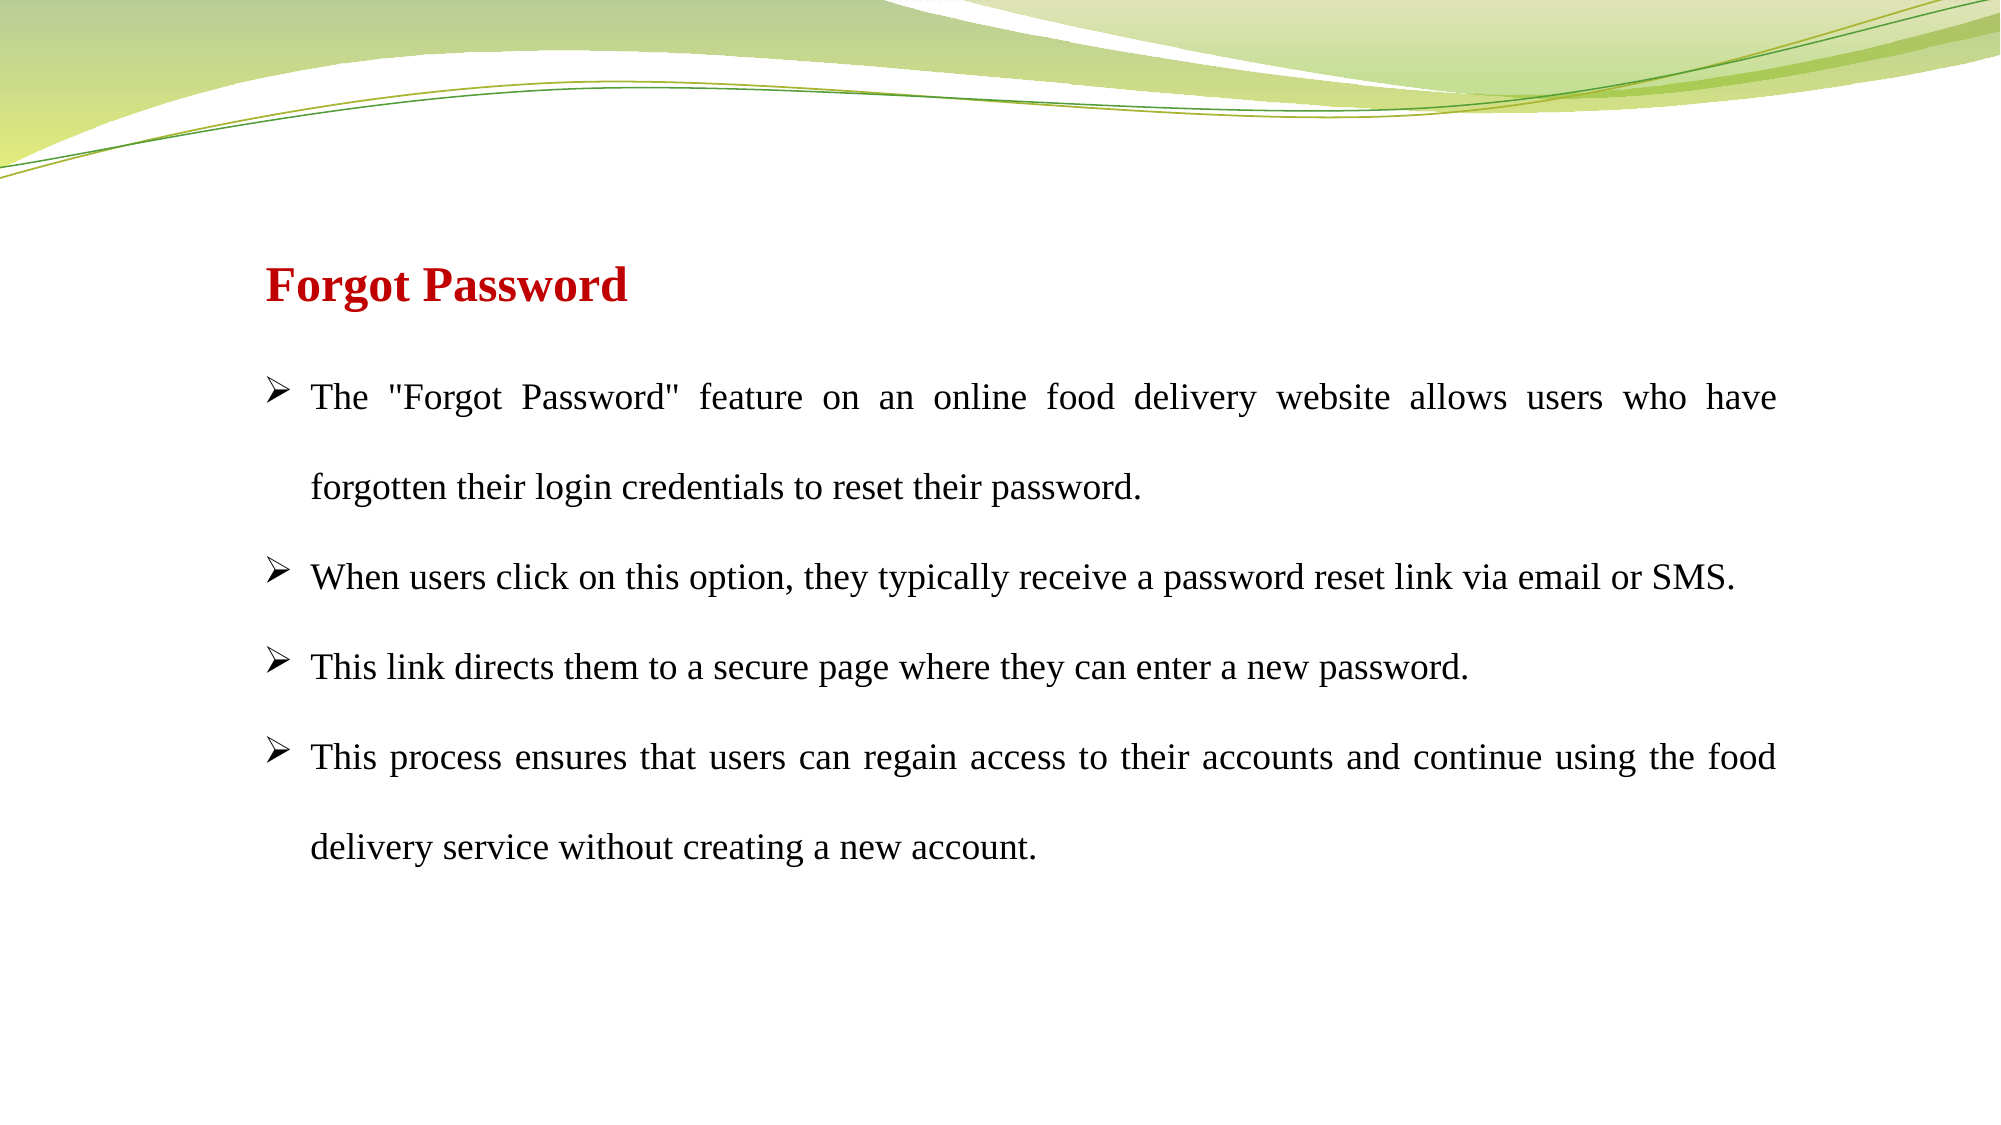

Forgot Password
The "Forgot Password" feature on an online food delivery website allows users who have forgotten their login credentials to reset their password.
When users click on this option, they typically receive a password reset link via email or SMS.
This link directs them to a secure page where they can enter a new password.
This process ensures that users can regain access to their accounts and continue using the food delivery service without creating a new account.